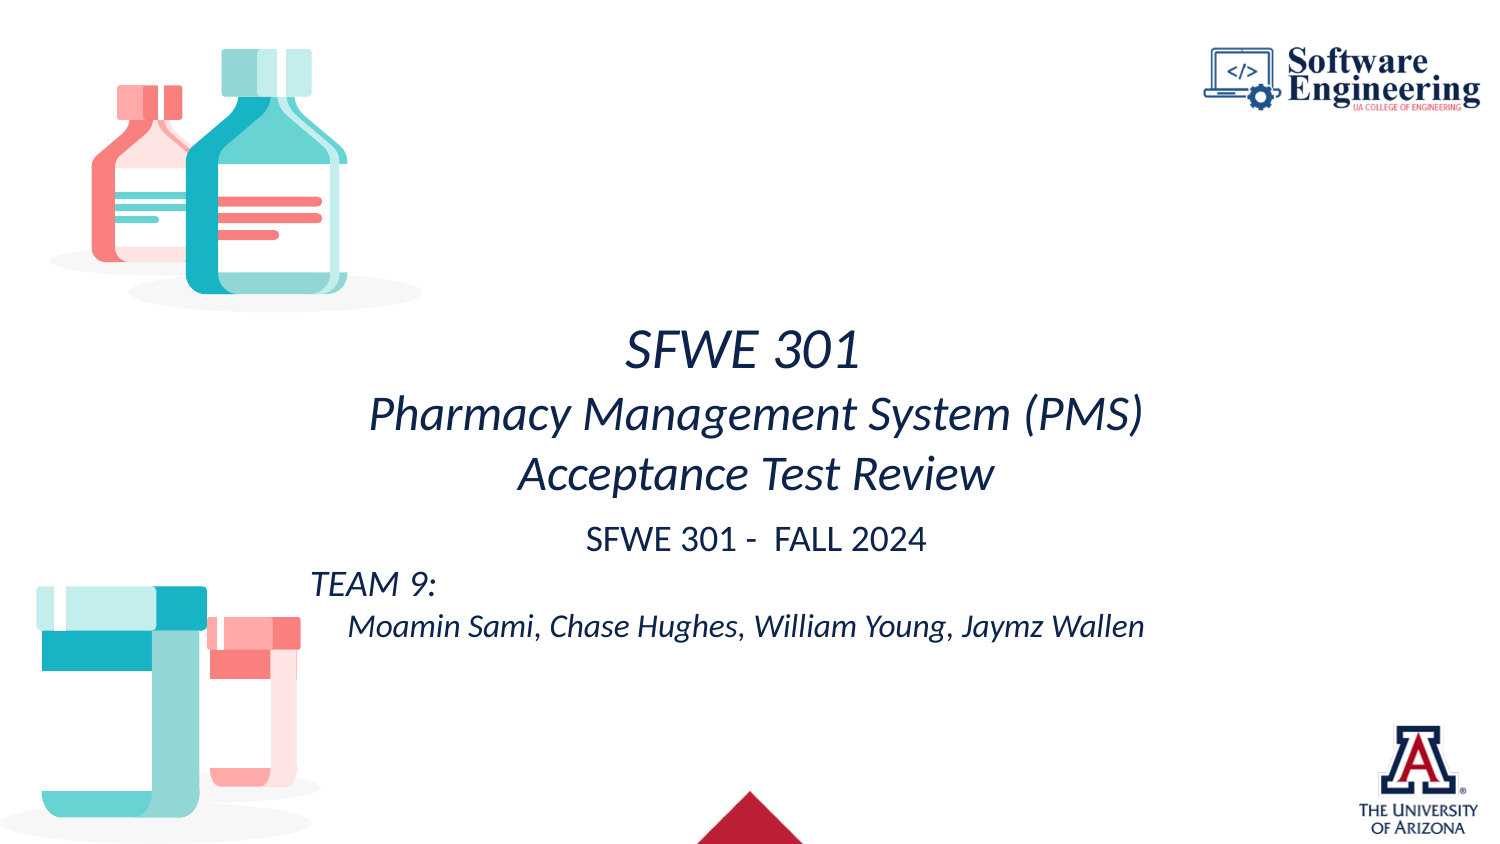

# SFWE 301 Pharmacy Management System (PMS) Acceptance Test Review
SFWE 301 -  FALL 2024
TEAM 9:
Moamin Sami, Chase Hughes, William Young, Jaymz Wallen